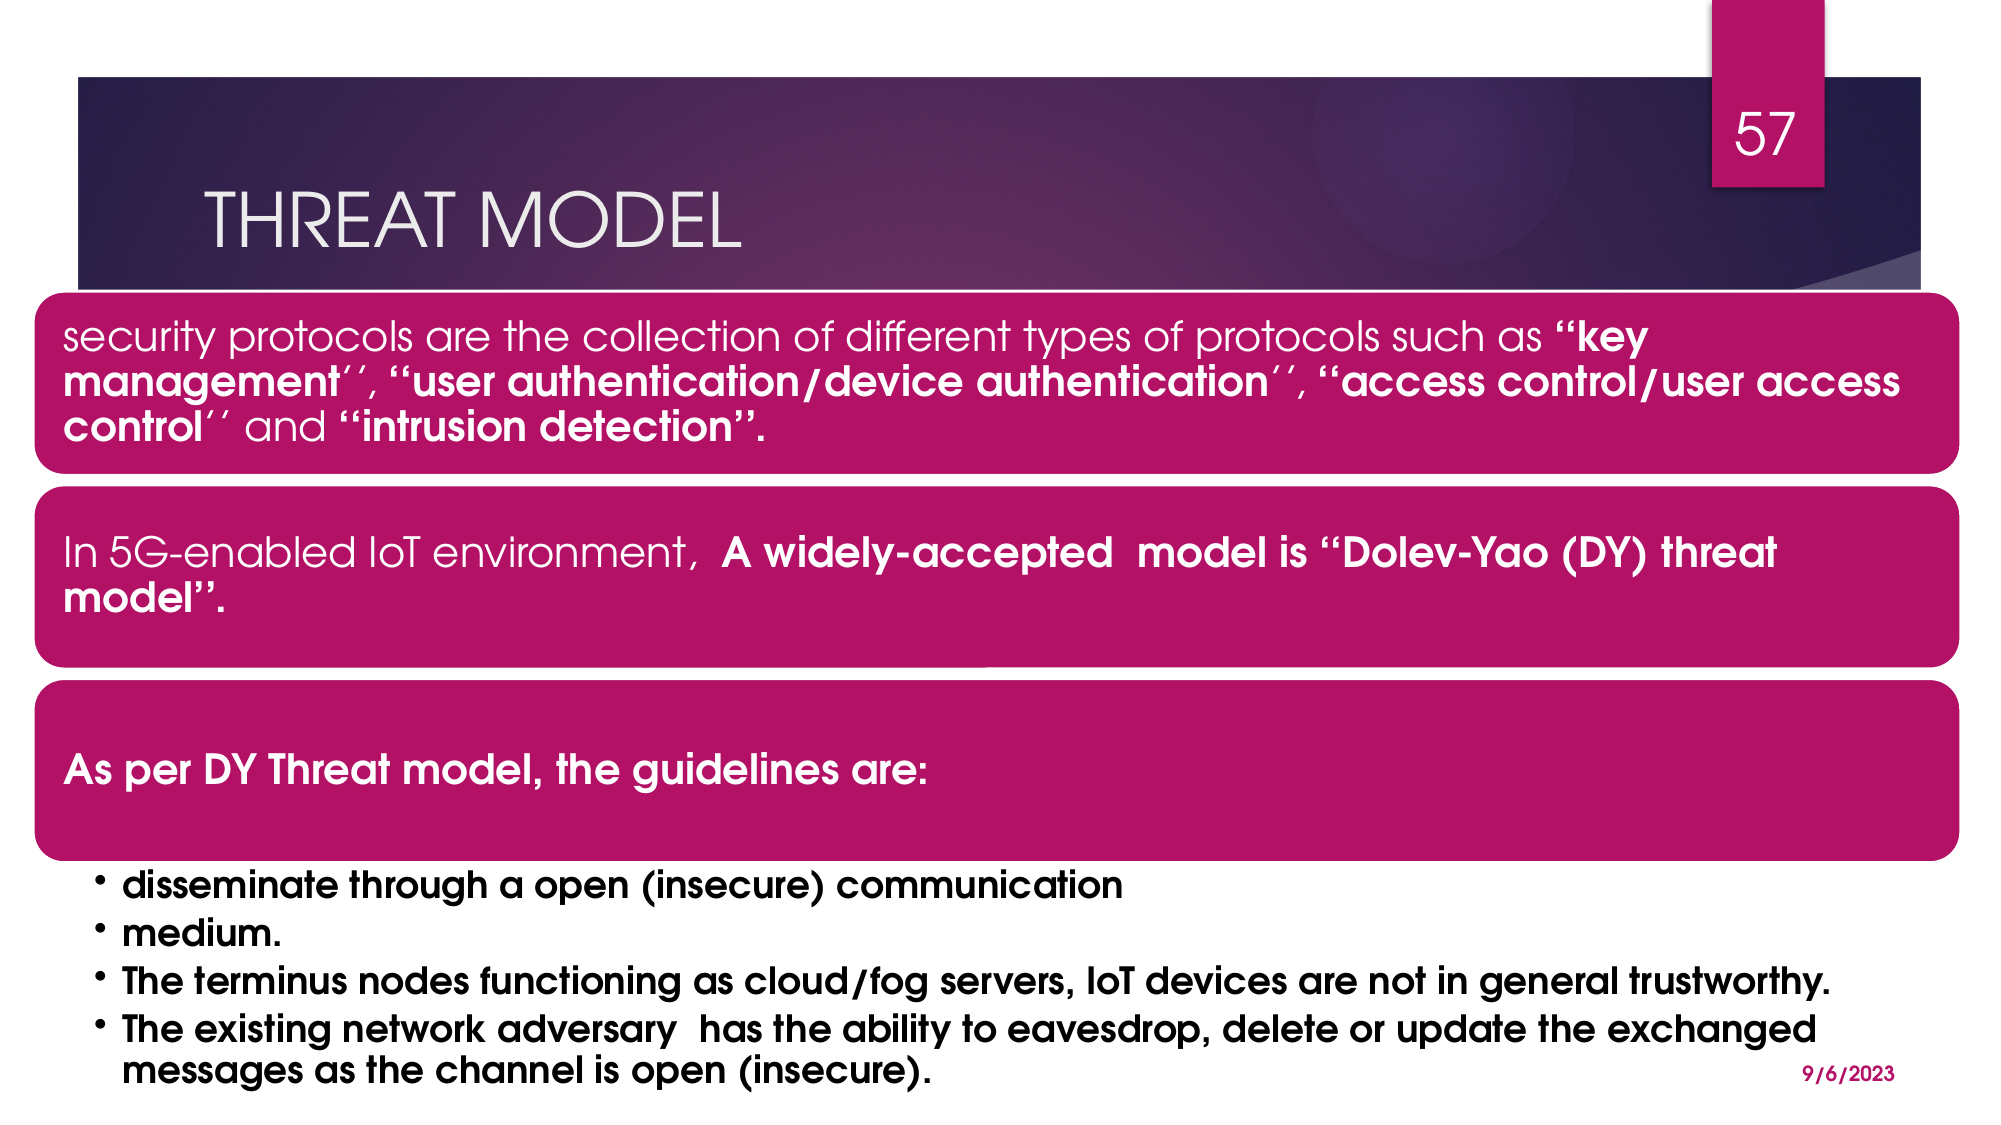

57
# THREAT MODEL
security protocols are the collection of different types of protocols such as ‘‘key management’’, ‘‘user authentication/device authentication’’, ‘‘access control/user access control’’ and ‘‘intrusion detection’’.
In 5G-enabled IoT environment,  A widely-accepted  model is ‘‘Dolev-Yao (DY) threat model’’.
As per DY Threat model, the guidelines are:
disseminate through a open (insecure) communication
medium.
The terminus nodes functioning as cloud/fog servers, IoT devices are not in general trustworthy.
The existing network adversary  has the ability to eavesdrop, delete or update the exchanged messages as the channel is open (insecure).
9/6/2023